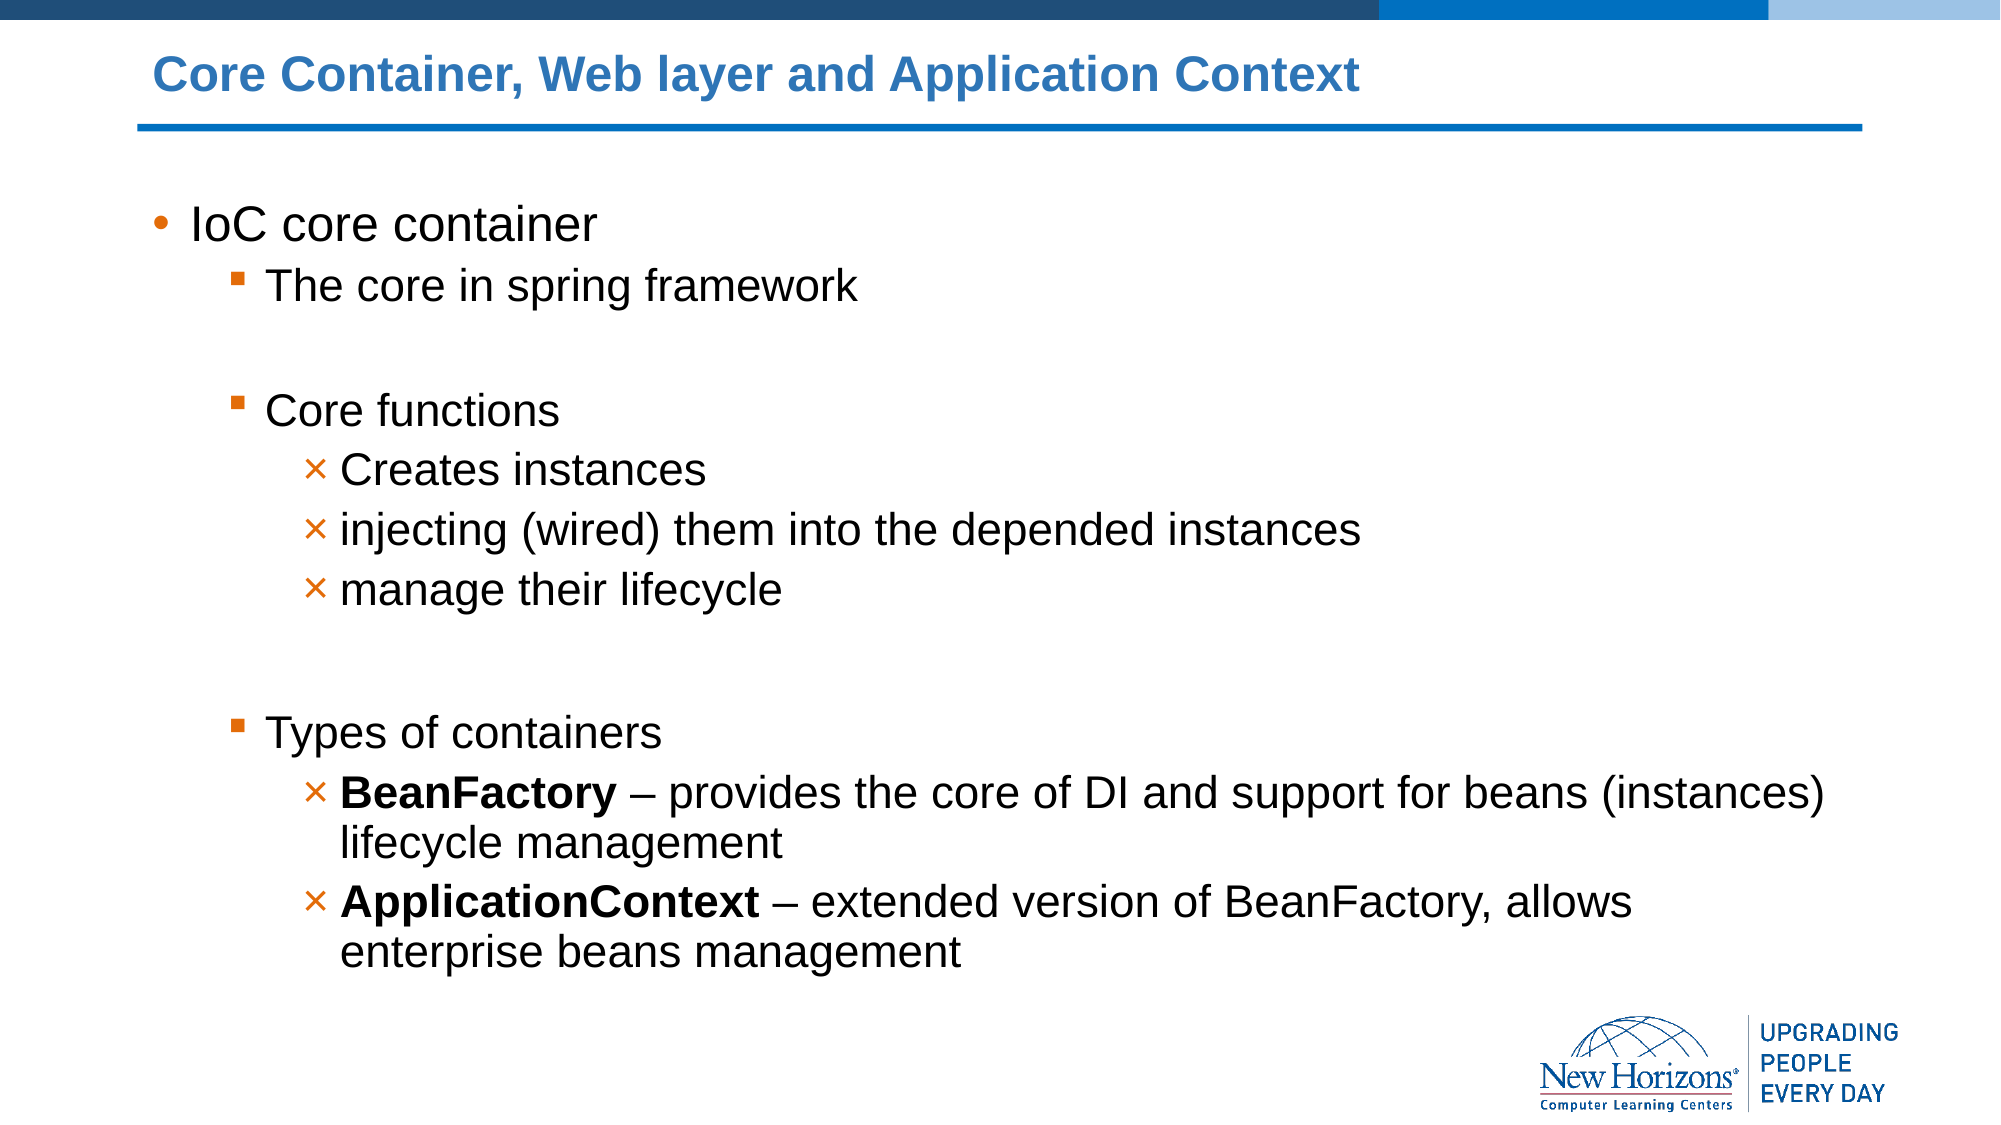

# Core Container, Web layer and Application Context
IoC core container
The core in spring framework

Core functions
Creates instances
injecting (wired) them into the depended instances
manage their lifecycle

Types of containers
BeanFactory – provides the core of DI and support for beans (instances) lifecycle management
ApplicationContext – extended version of BeanFactory, allows enterprise beans management